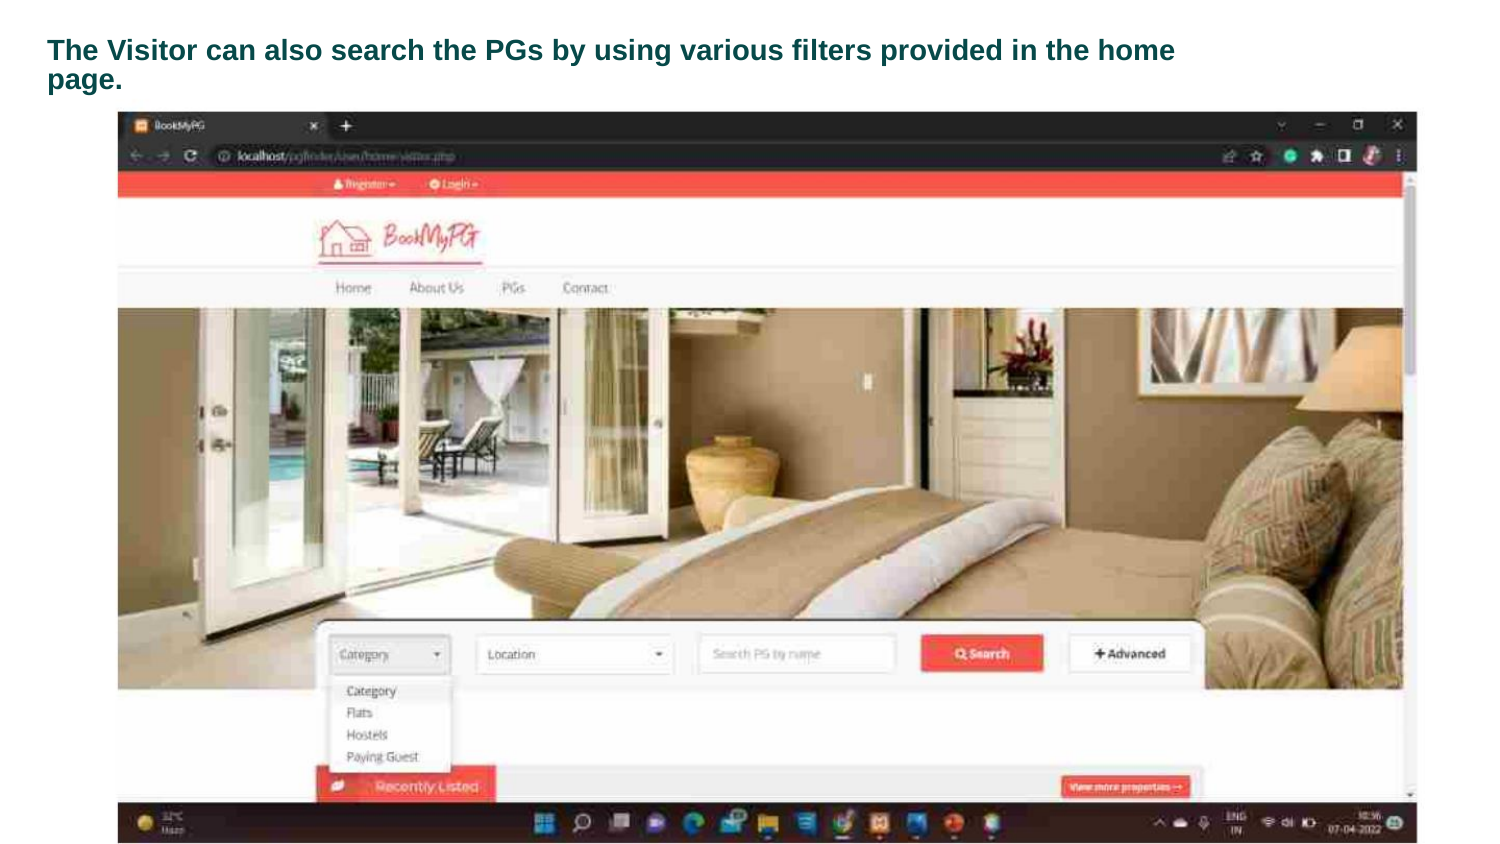

The Visitor can also search the PGs by using various filters provided in the home page.